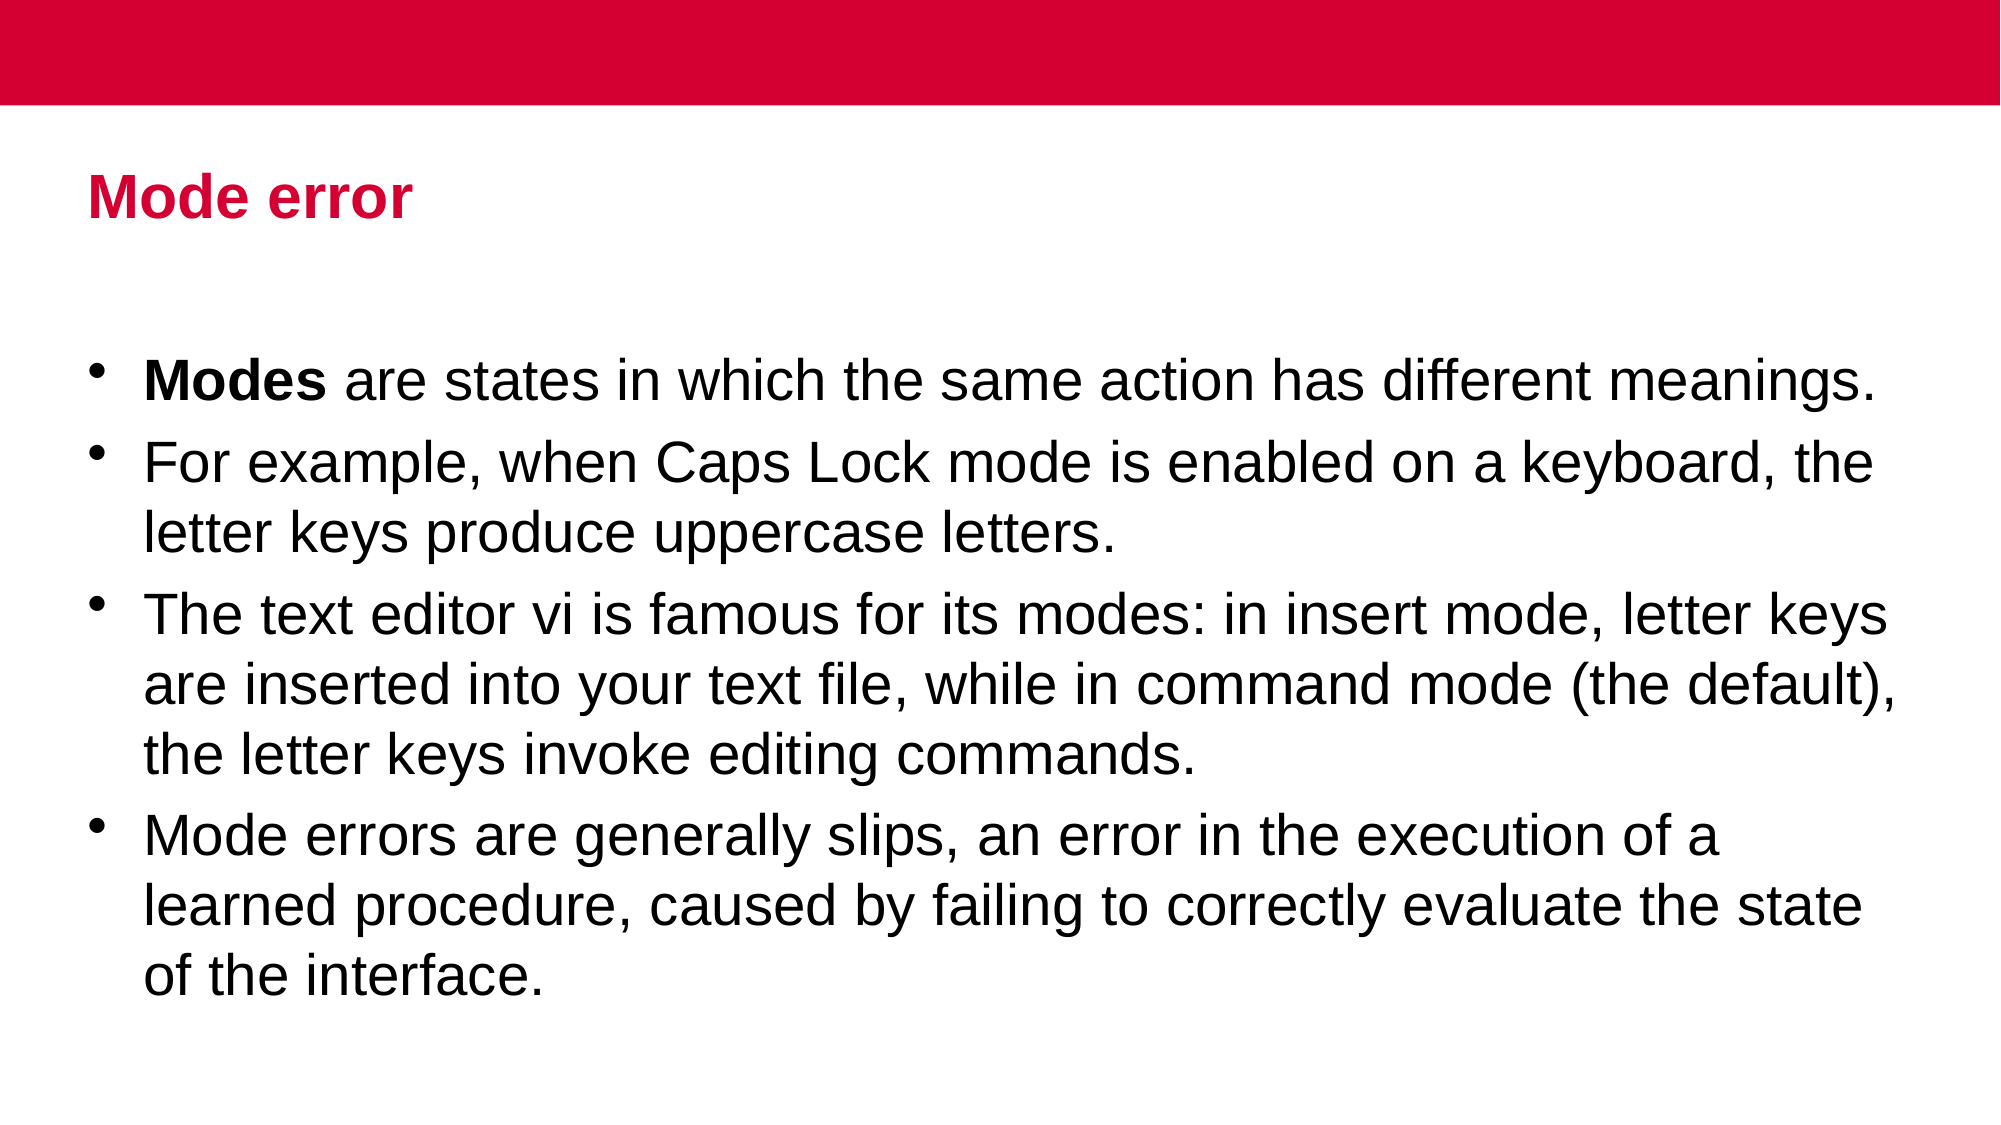

# Mode error
Modes are states in which the same action has different meanings.
For example, when Caps Lock mode is enabled on a keyboard, the letter keys produce uppercase letters.
The text editor vi is famous for its modes: in insert mode, letter keys are inserted into your text file, while in command mode (the default), the letter keys invoke editing commands.
Mode errors are generally slips, an error in the execution of a learned procedure, caused by failing to correctly evaluate the state of the interface.